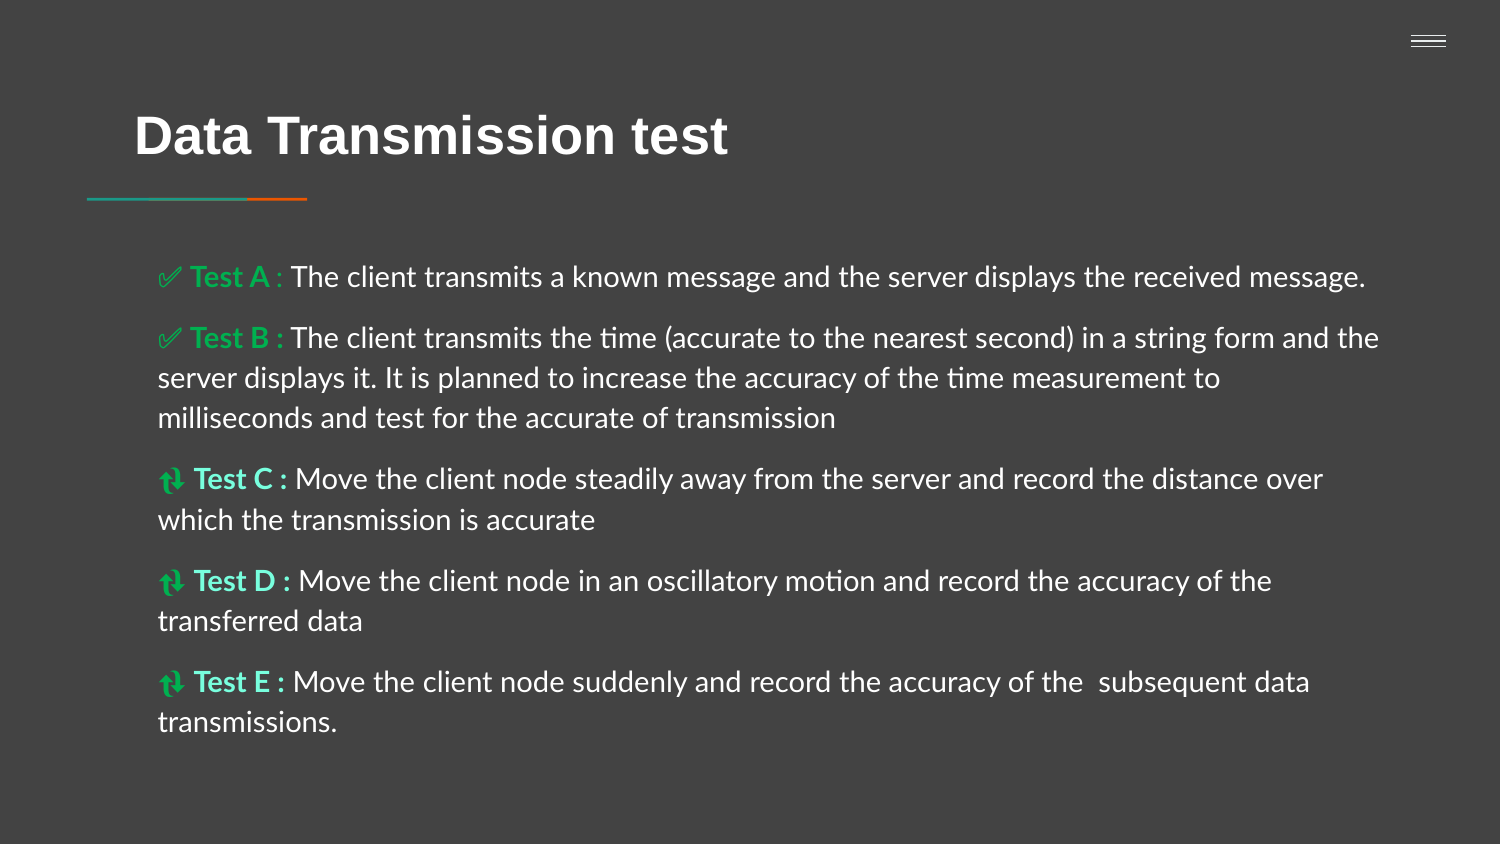

# Data Transmission test
✅ Test A : The client transmits a known message and the server displays the received message.
✅ Test B : The client transmits the time (accurate to the nearest second) in a string form and the server displays it. It is planned to increase the accuracy of the time measurement to milliseconds and test for the accurate of transmission
🔃 Test C : Move the client node steadily away from the server and record the distance over which the transmission is accurate
🔃 Test D : Move the client node in an oscillatory motion and record the accuracy of the transferred data
🔃 Test E : Move the client node suddenly and record the accuracy of the  subsequent data transmissions.